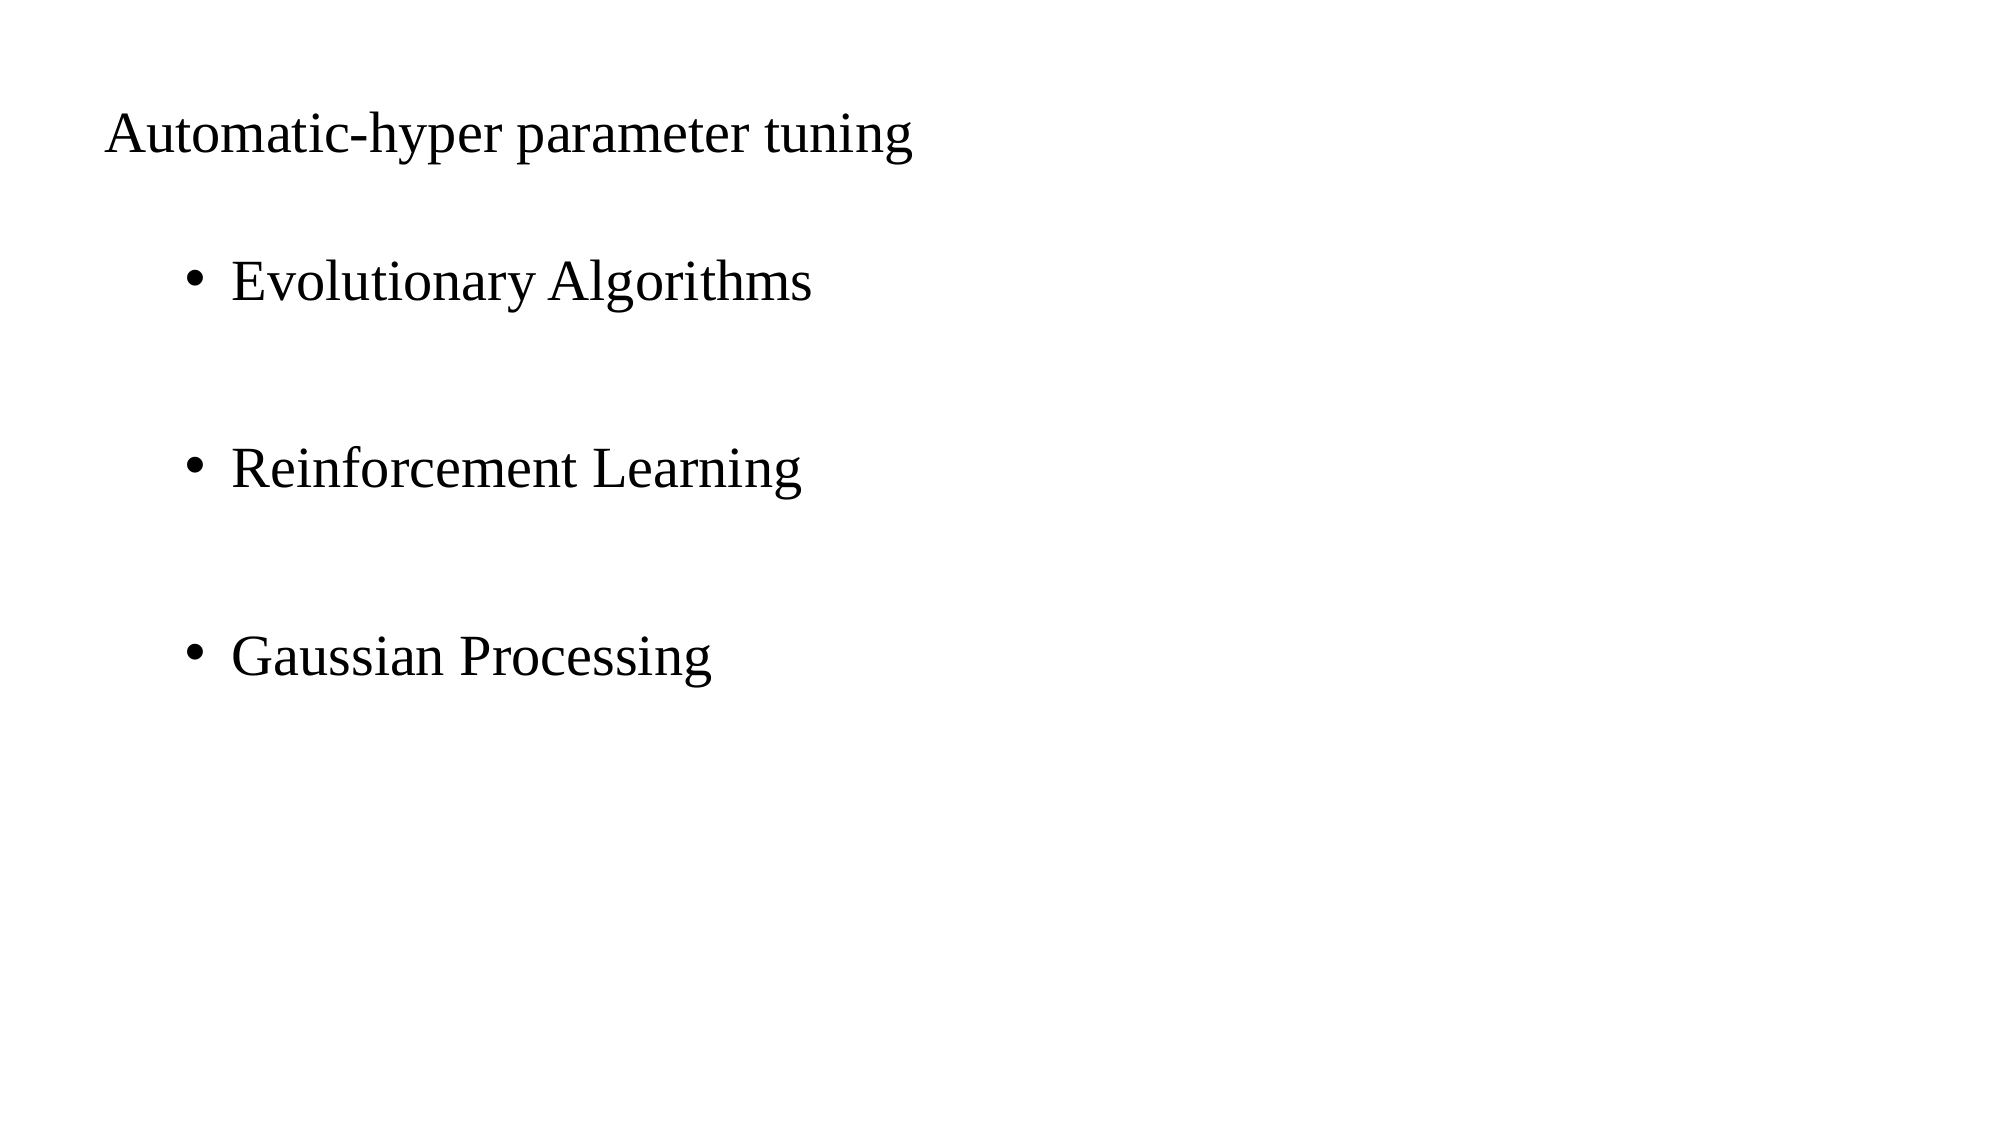

Automatic-hyper parameter tuning
Evolutionary Algorithms
Reinforcement Learning
Gaussian Processing